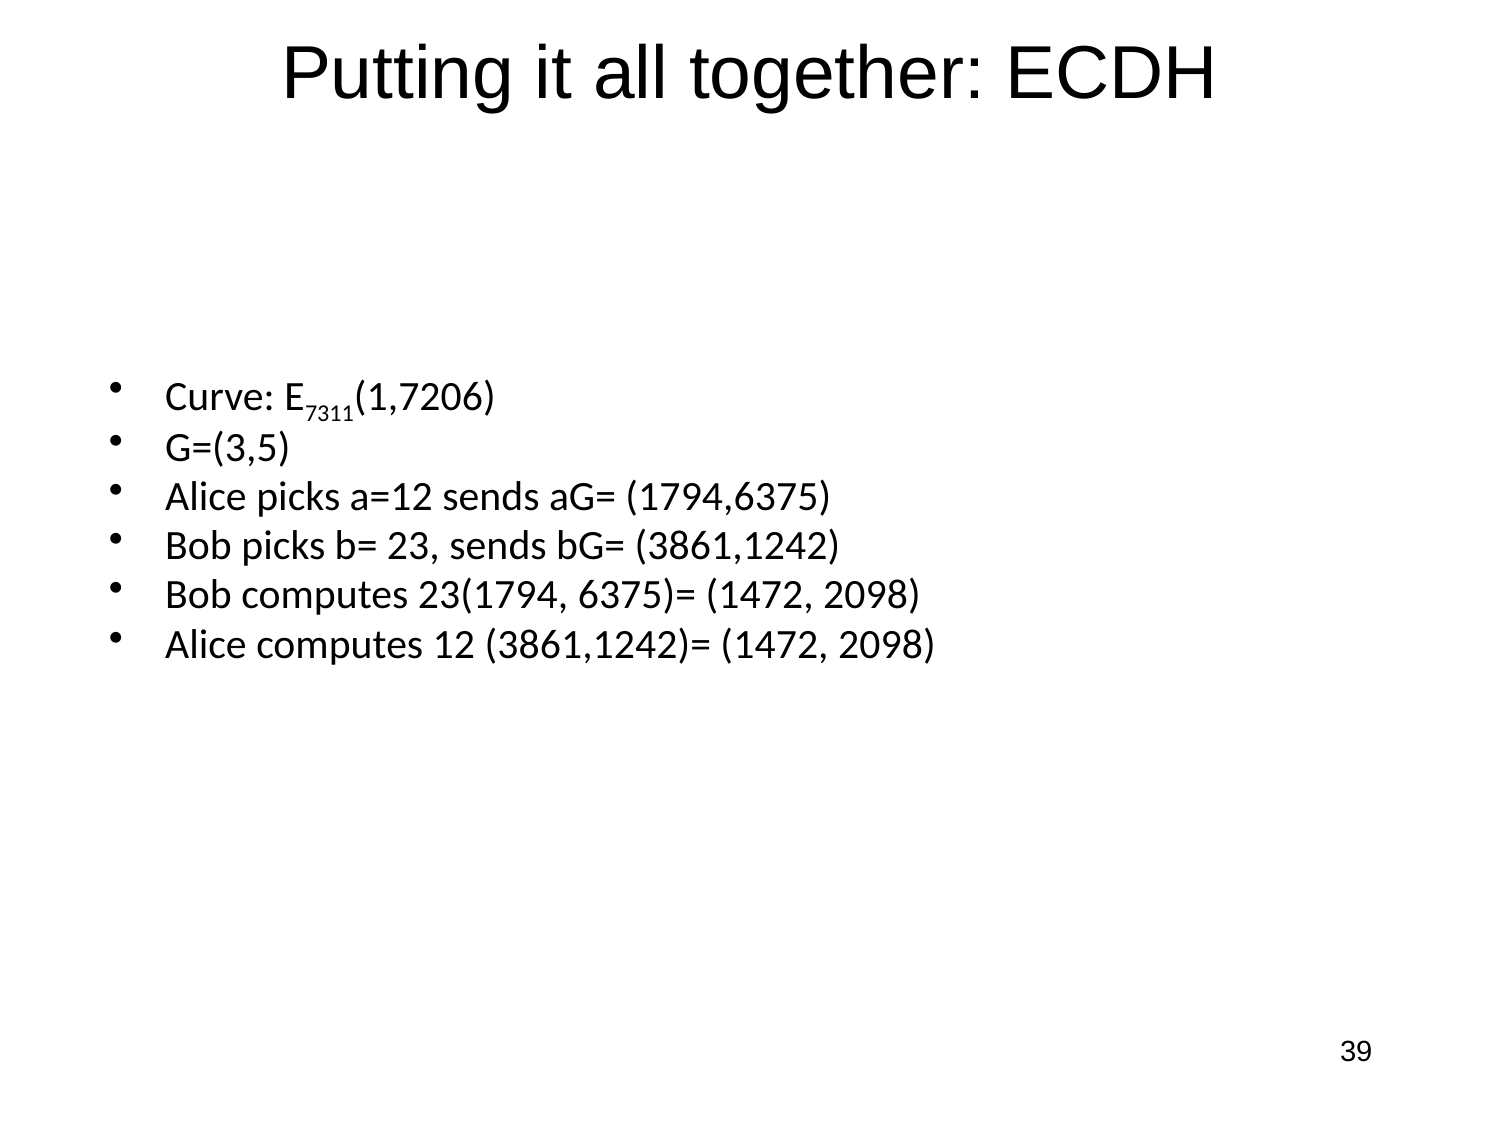

# Putting it all together: ECDH
Curve: E7311(1,7206)
G=(3,5)
Alice picks a=12 sends aG= (1794,6375)
Bob picks b= 23, sends bG= (3861,1242)
Bob computes 23(1794, 6375)= (1472, 2098)
Alice computes 12 (3861,1242)= (1472, 2098)
39